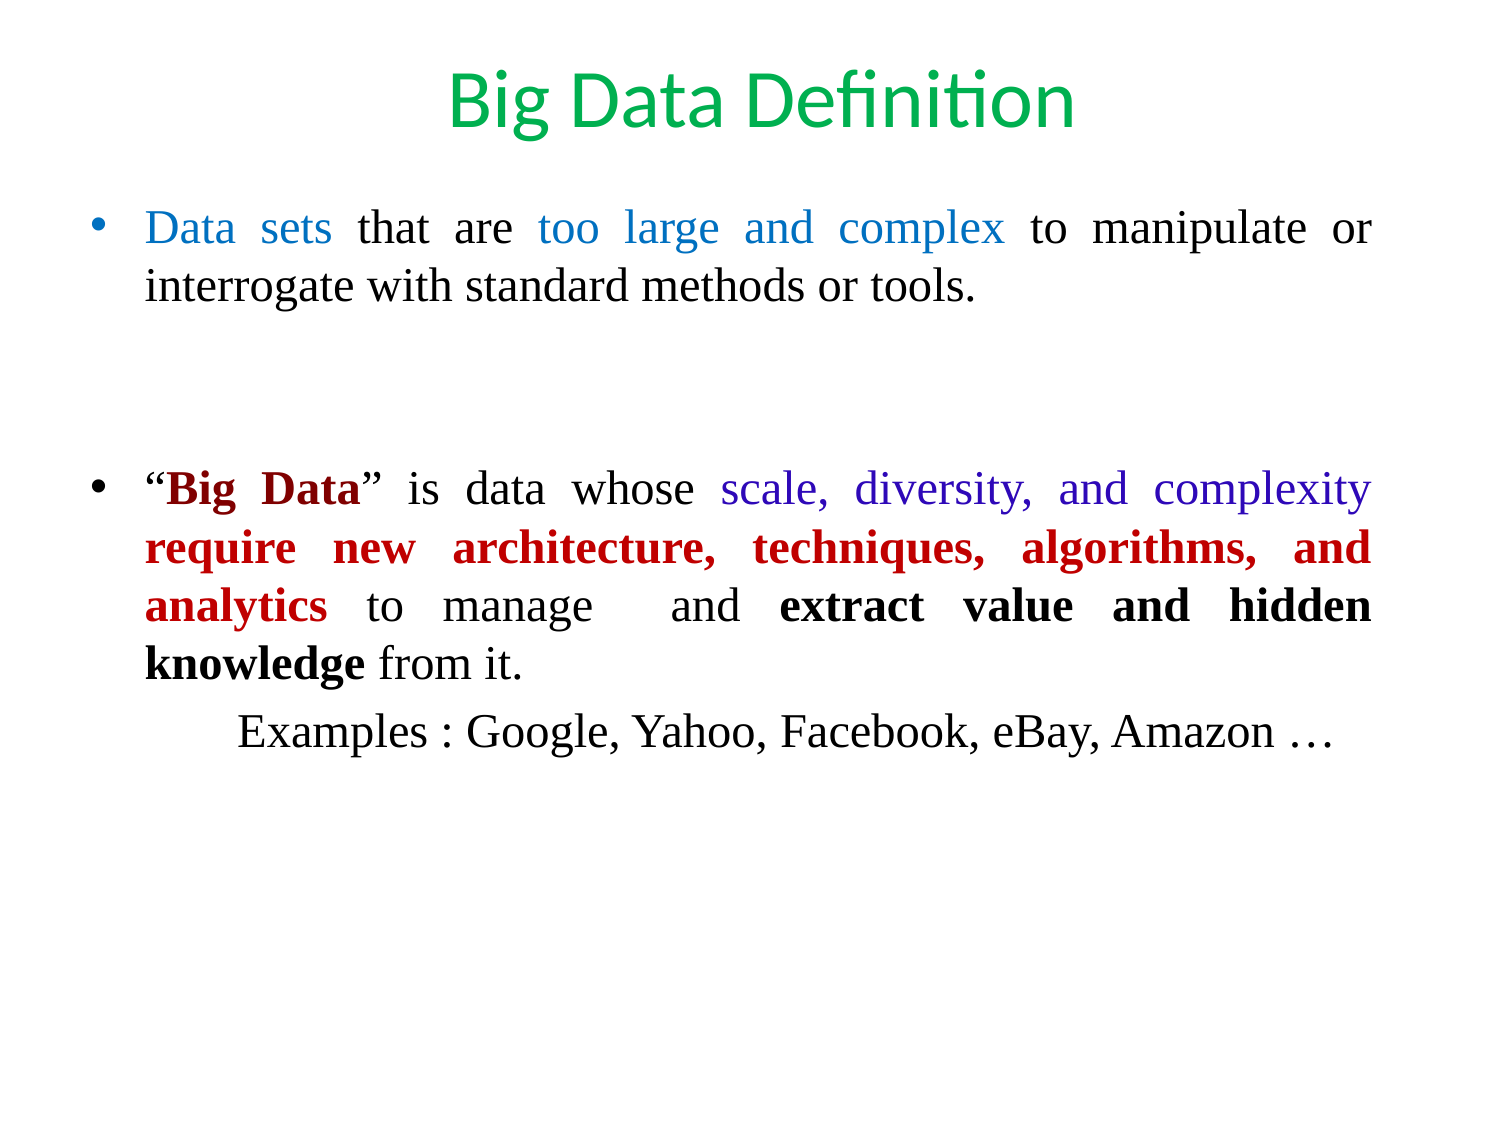

# Big Data Definition
Data sets that are too large and complex to manipulate or interrogate with standard methods or tools.

“Big Data” is data whose scale, diversity, and complexity require new architecture, techniques, algorithms, and analytics to manage  and extract value and hidden knowledge from it.
            Examples : Google, Yahoo, Facebook, eBay, Amazon …